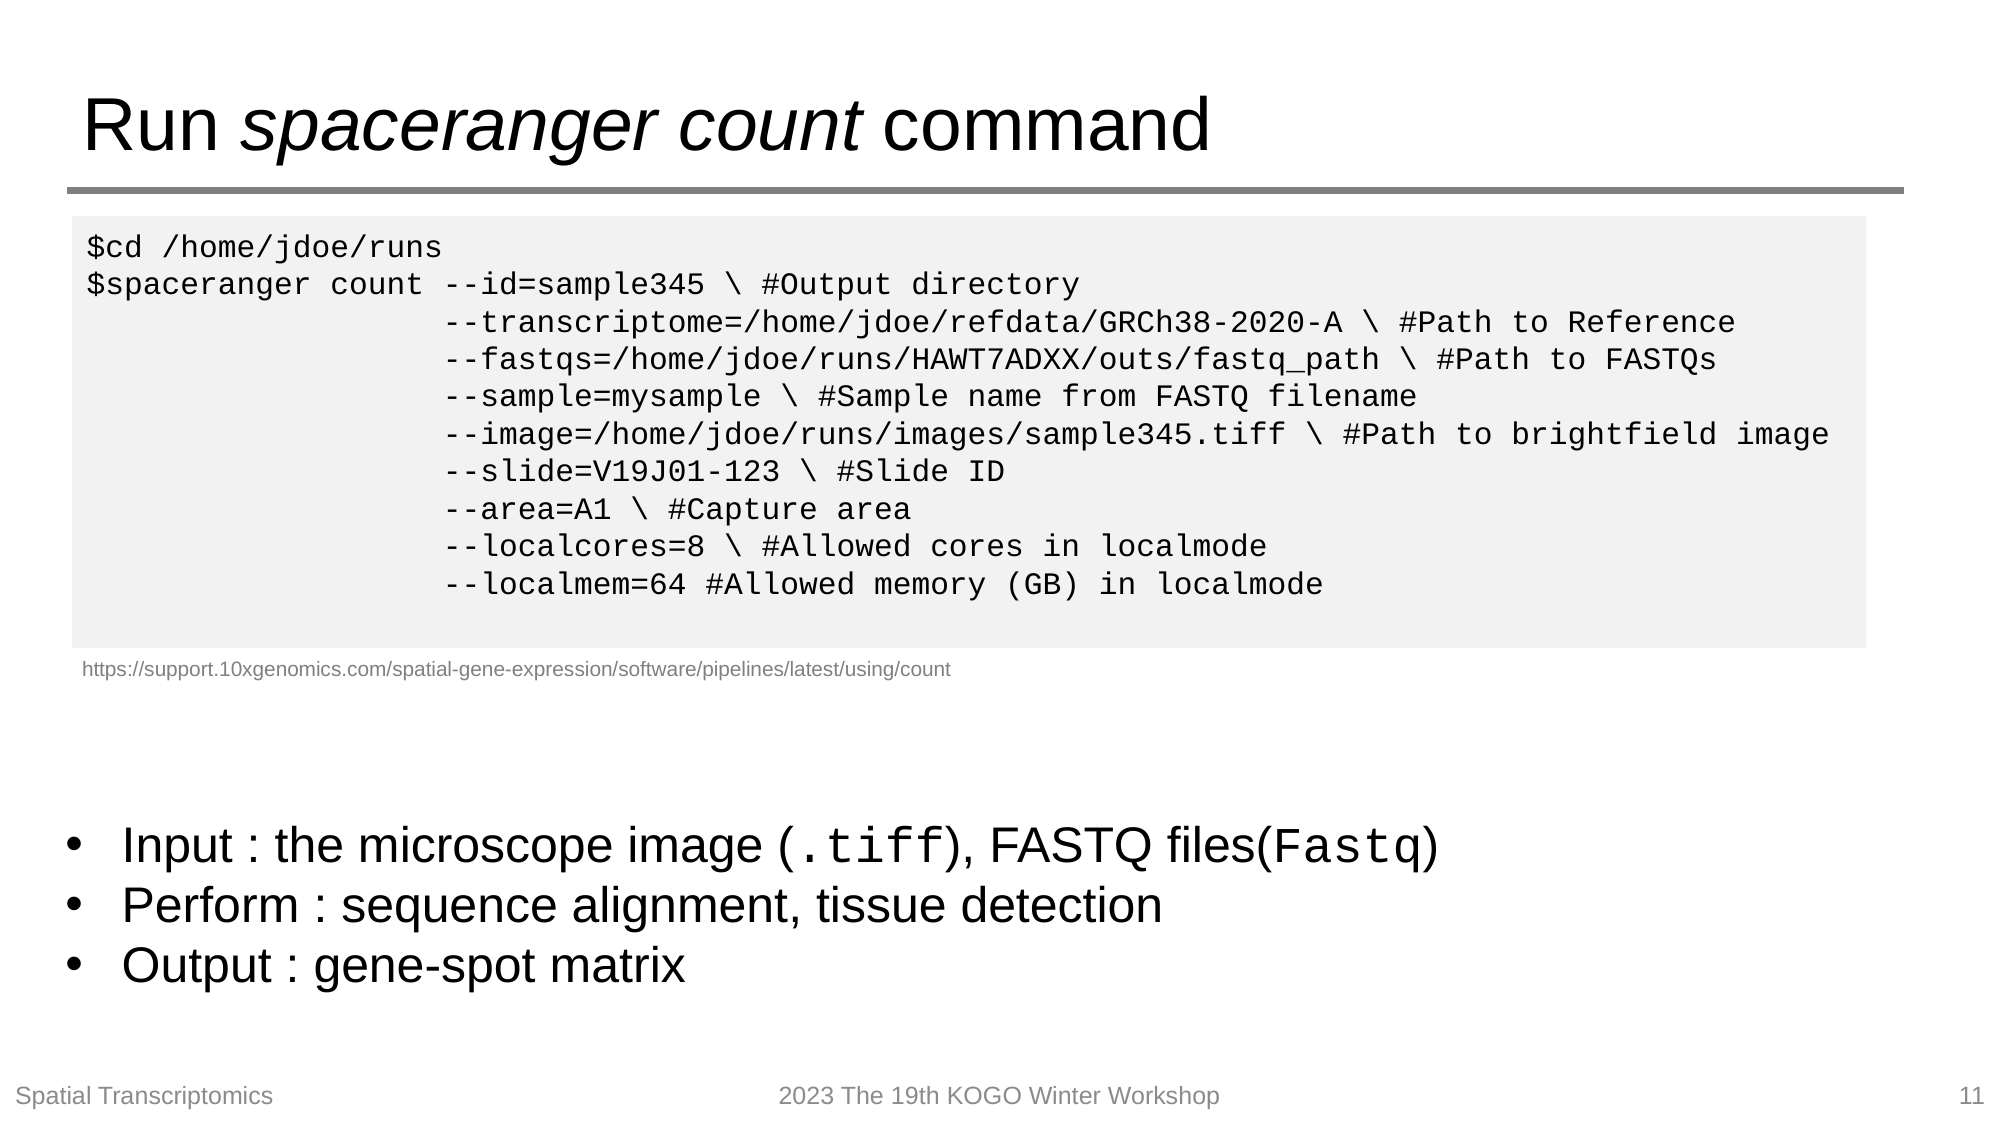

# Run spaceranger count command
$cd /home/jdoe/runs
$spaceranger count --id=sample345 \ #Output directory
                   --transcriptome=/home/jdoe/refdata/GRCh38-2020-A \ #Path to Reference
                   --fastqs=/home/jdoe/runs/HAWT7ADXX/outs/fastq_path \ #Path to FASTQs
                   --sample=mysample \ #Sample name from FASTQ filename
                   --image=/home/jdoe/runs/images/sample345.tiff \ #Path to brightfield image
                   --slide=V19J01-123 \ #Slide ID
                   --area=A1 \ #Capture area
                   --localcores=8 \ #Allowed cores in localmode
                   --localmem=64 #Allowed memory (GB) in localmode

https://support.10xgenomics.com/spatial-gene-expression/software/pipelines/latest/using/count
Input : the microscope image (.tiff), FASTQ files(Fastq)
Perform : sequence alignment, tissue detection
Output : gene-spot matrix
Spatial Transcriptomics
2023 The 19th KOGO Winter Workshop
11